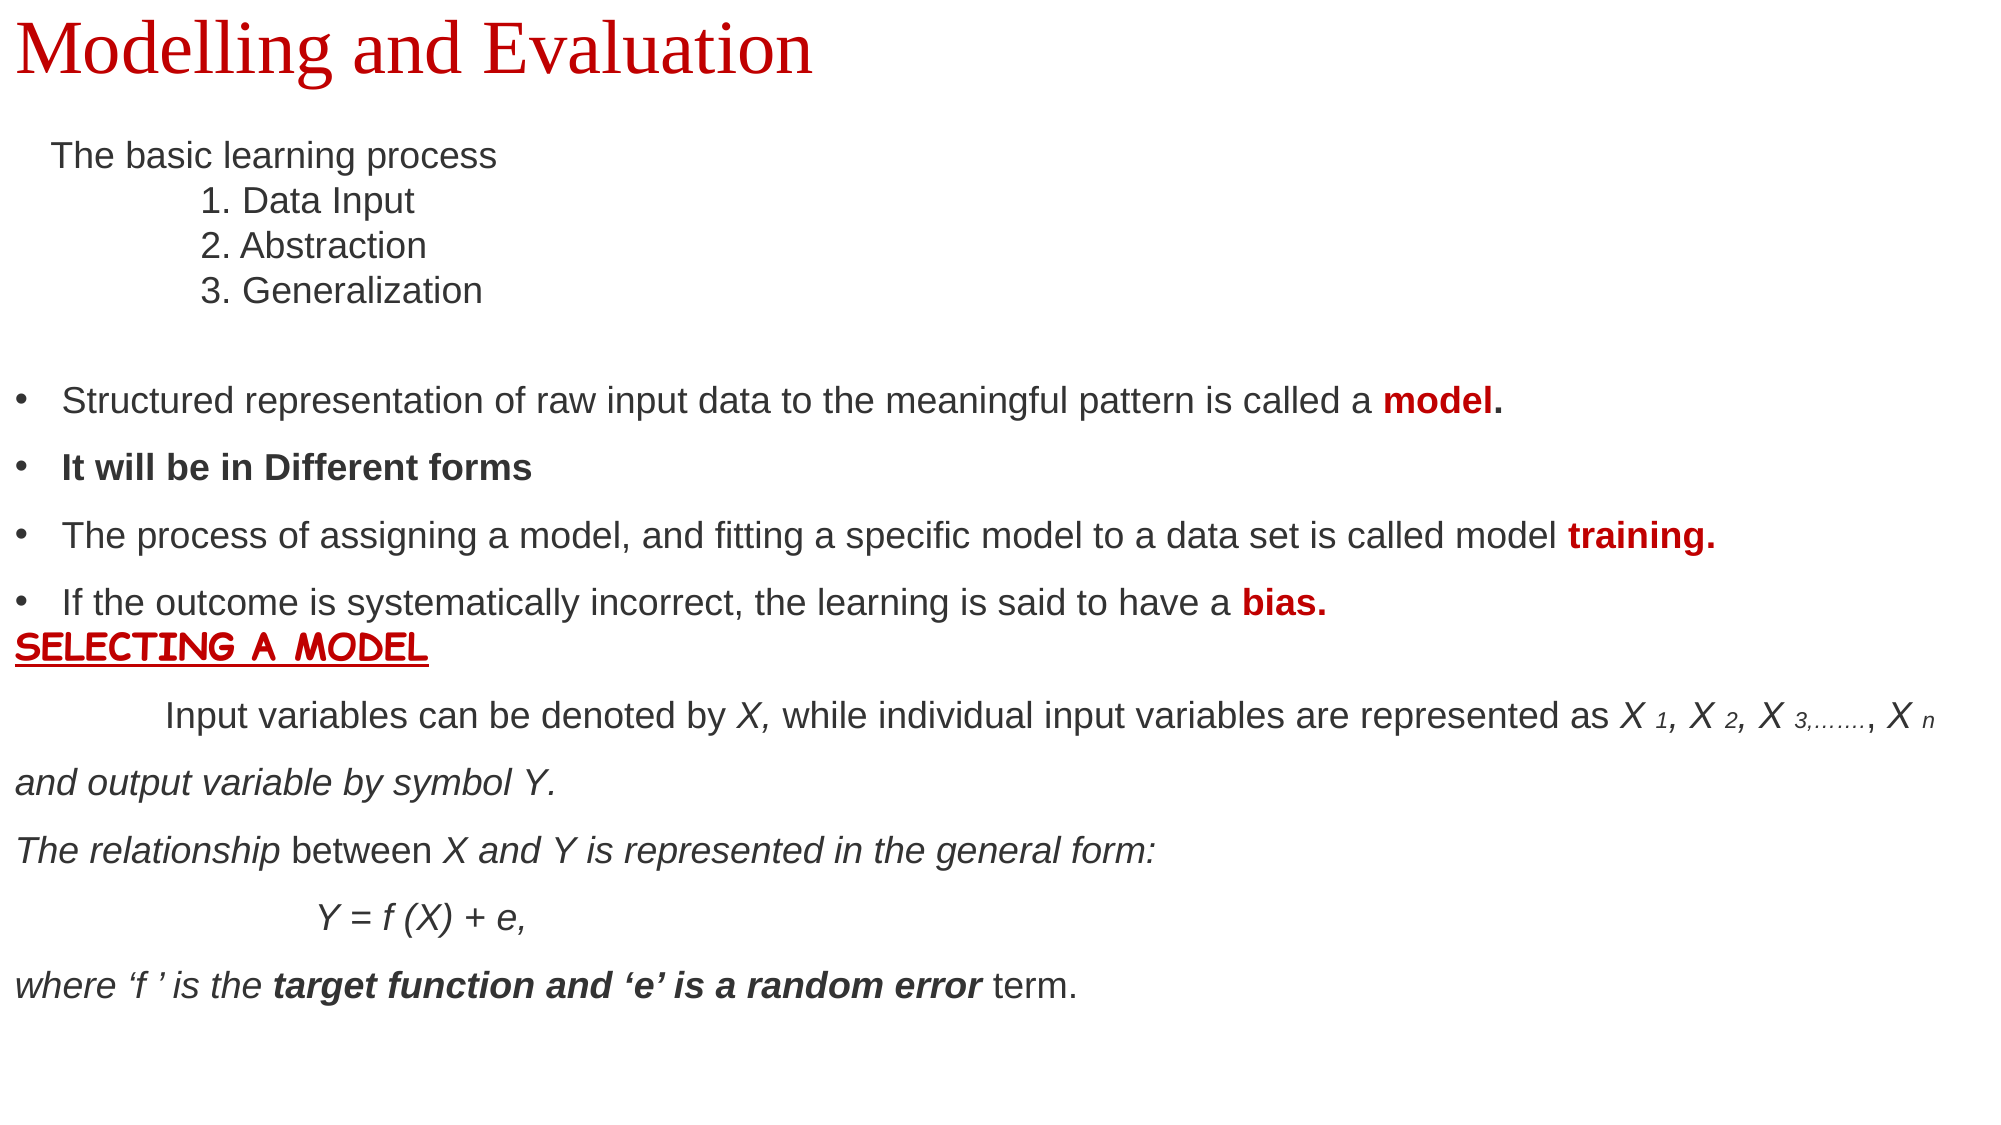

# Modelling and Evaluation
The basic learning process
	1. Data Input
	2. Abstraction
	3. Generalization
Structured representation of raw input data to the meaningful pattern is called a model.
It will be in Different forms
The process of assigning a model, and fitting a specific model to a data set is called model training.
If the outcome is systematically incorrect, the learning is said to have a bias.
SELECTING A MODEL
	Input variables can be denoted by X, while individual input variables are represented as X 1, X 2, X 3,……., X n and output variable by symbol Y.
The relationship between X and Y is represented in the general form:
		Y = f (X) + e,
where ‘f ’ is the target function and ‘e’ is a random error term.